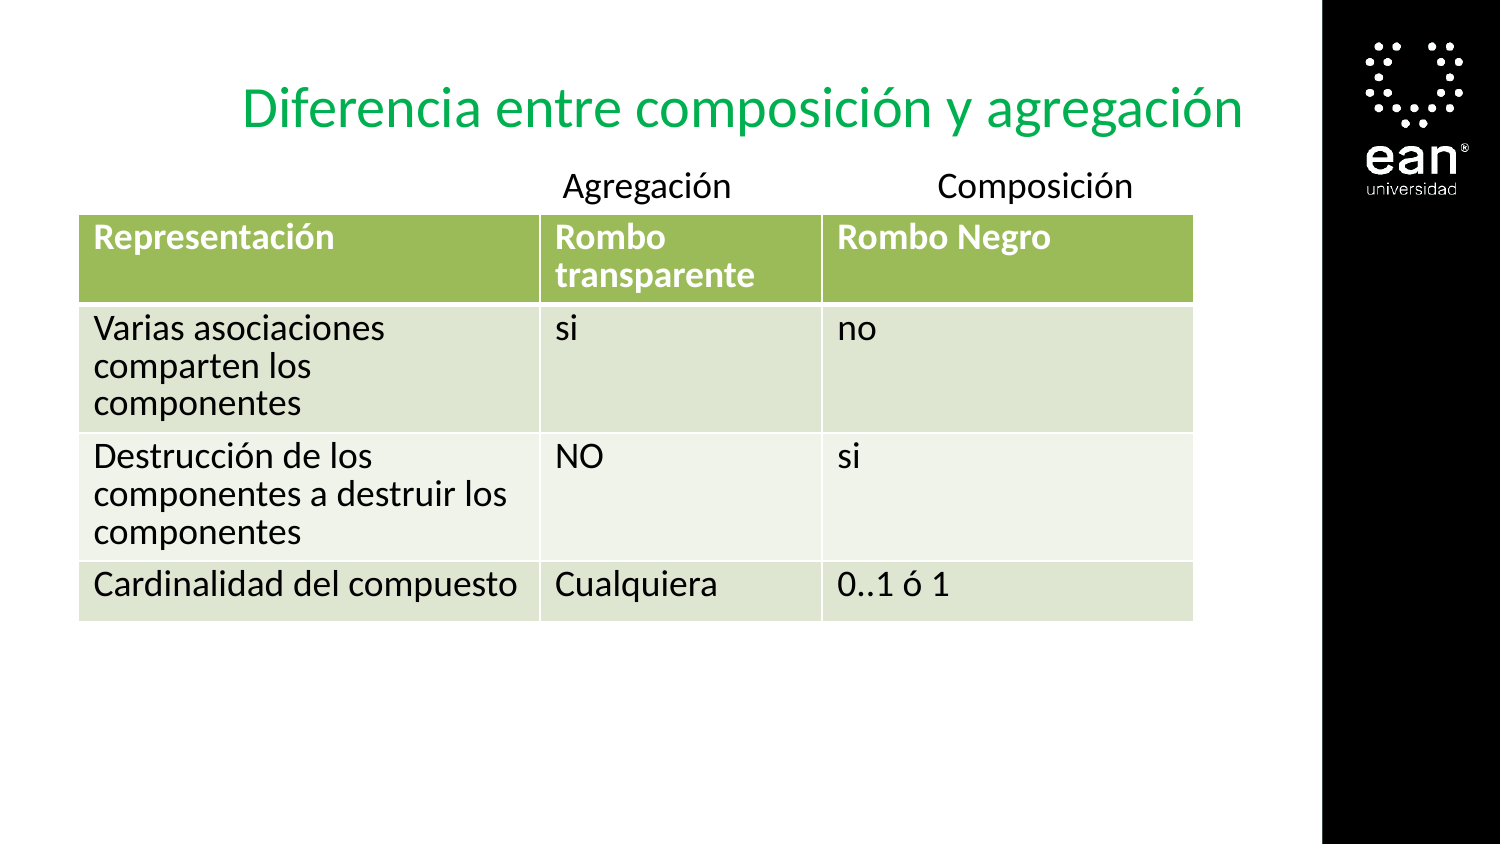

# Diferencia entre composición y agregación
Agregación
Composición
| Representación | Rombo transparente | Rombo Negro |
| --- | --- | --- |
| Varias asociaciones comparten los componentes | si | no |
| Destrucción de los componentes a destruir los componentes | NO | si |
| Cardinalidad del compuesto | Cualquiera | 0..1 ó 1 |